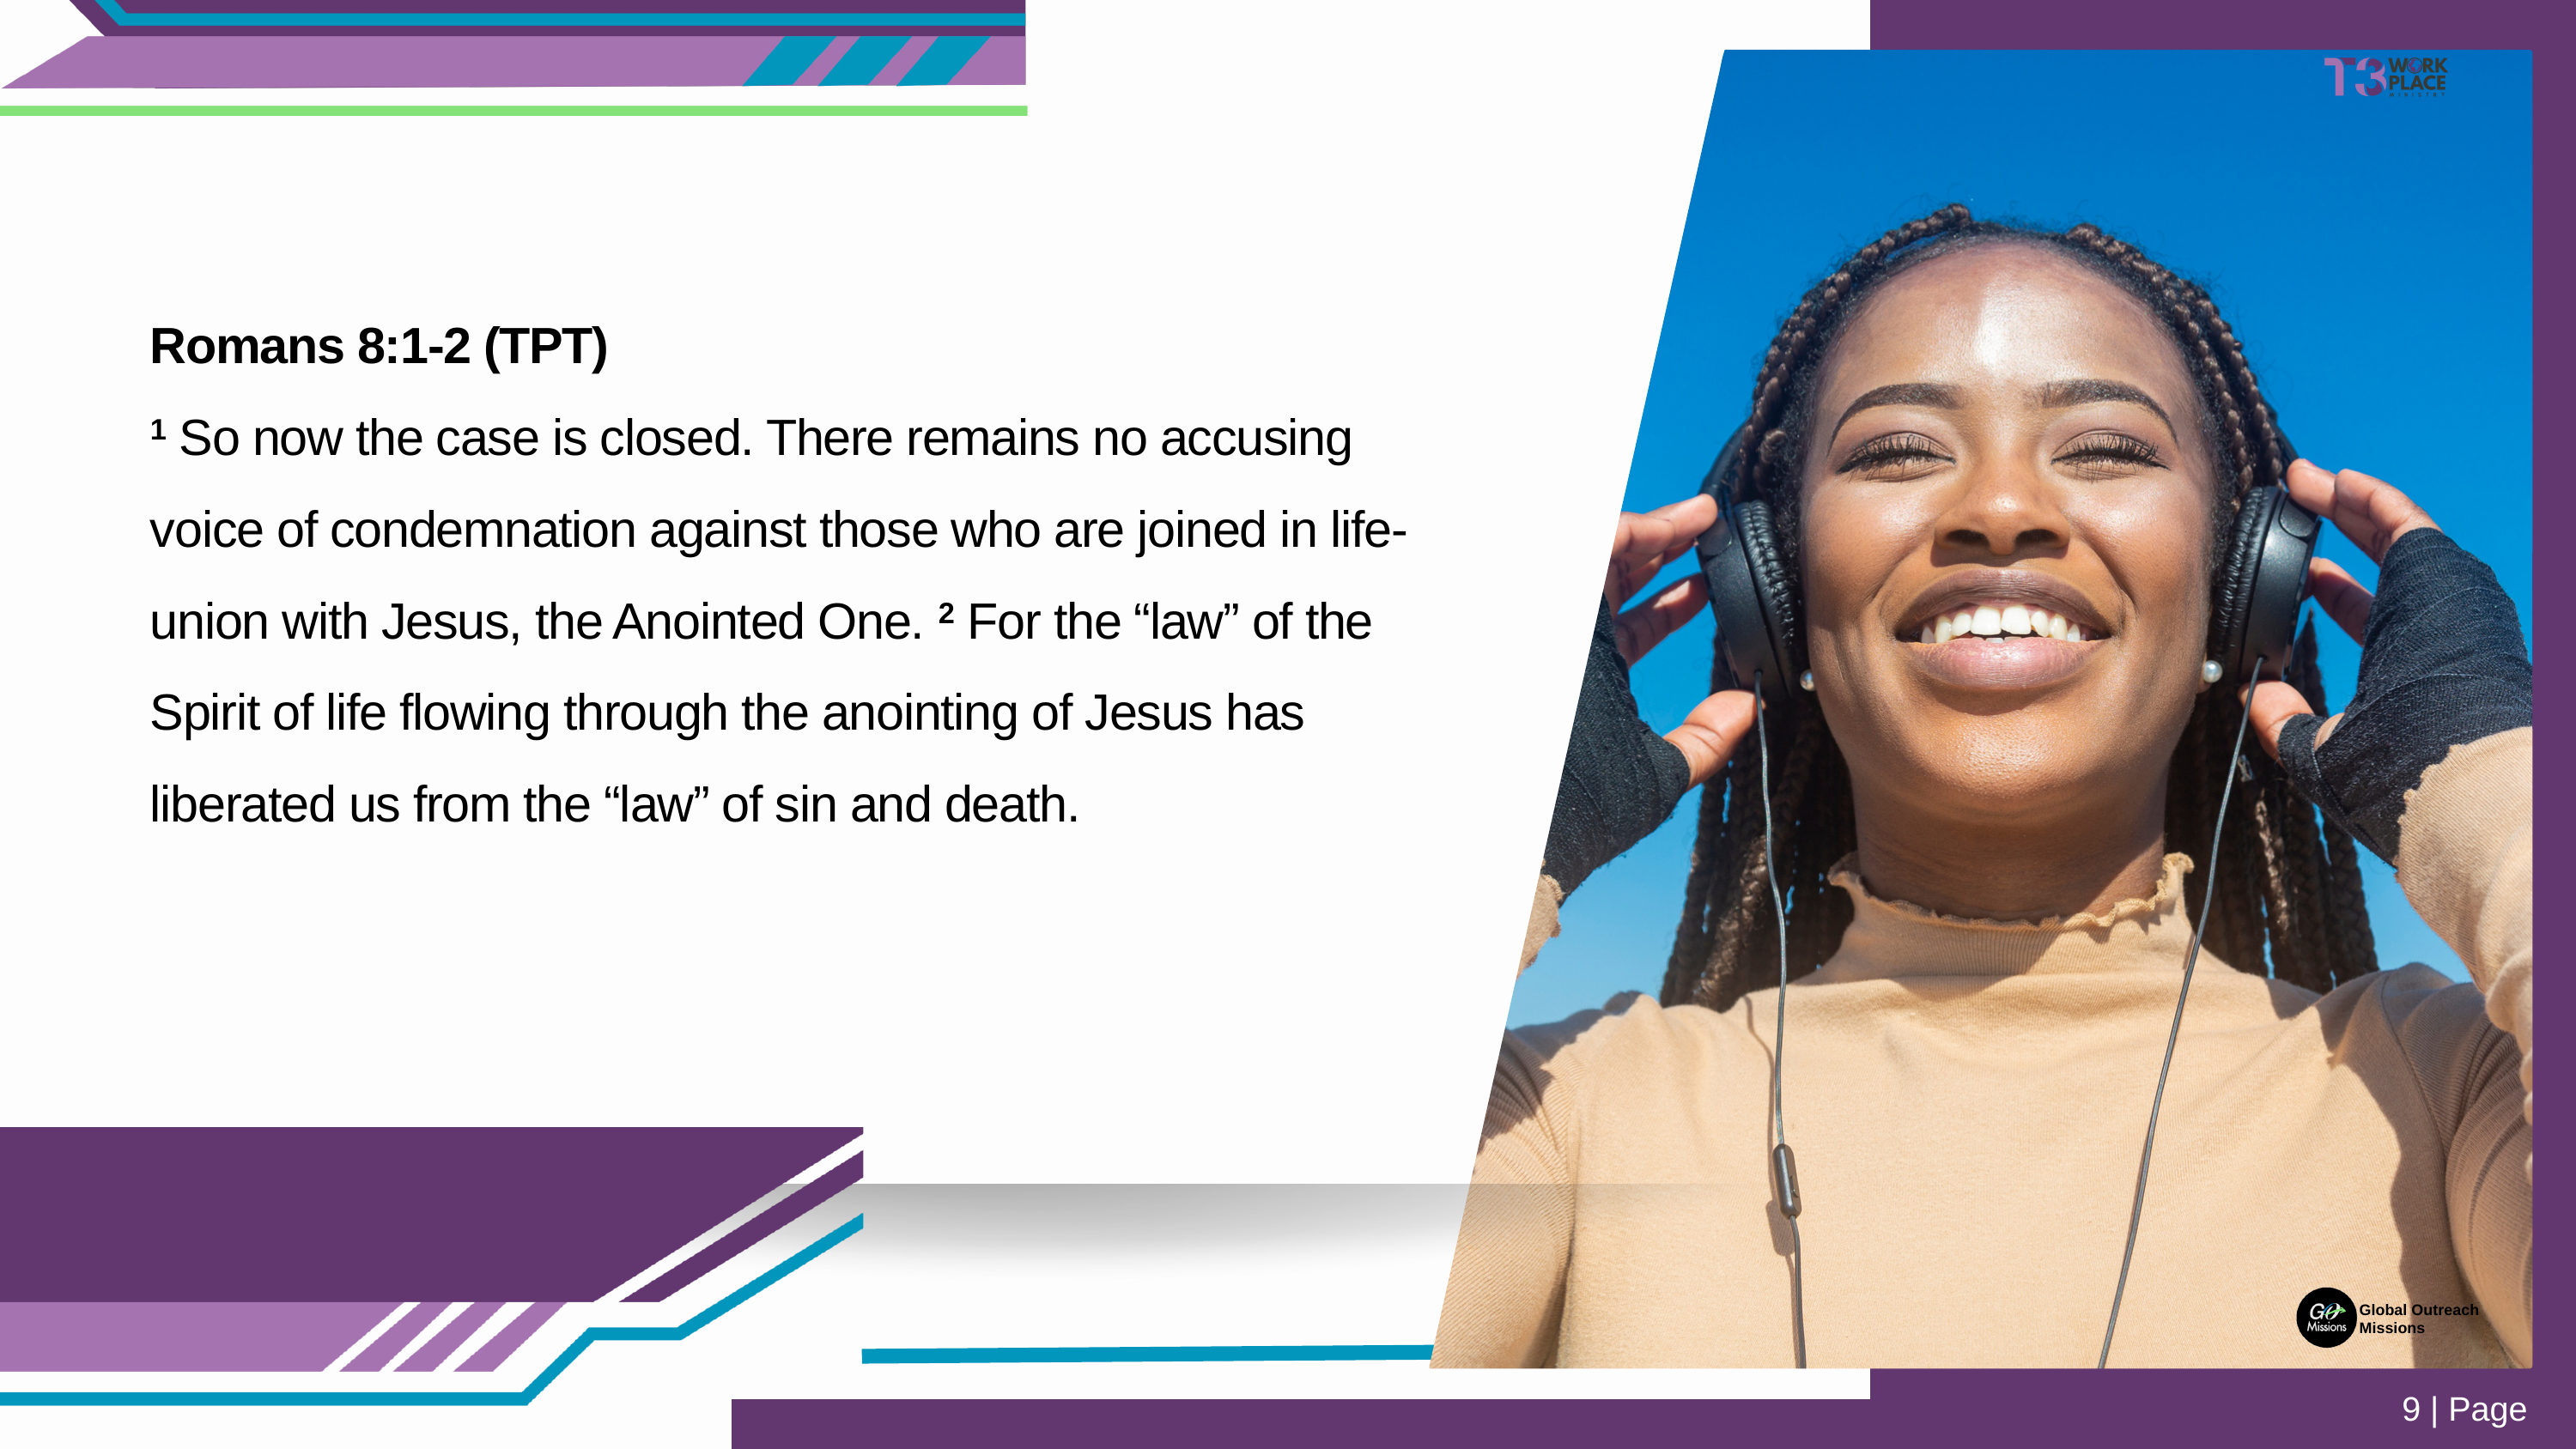

Romans 8:1-2 (TPT)
1 So now the case is closed. There remains no accusing voice of condemnation against those who are joined in life- union with Jesus, the Anointed One. 2 For the “law” of the Spirit of life flowing through the anointing of Jesus has liberated us from the “law” of sin and death.

Global Outreach
Missions

9 | Page